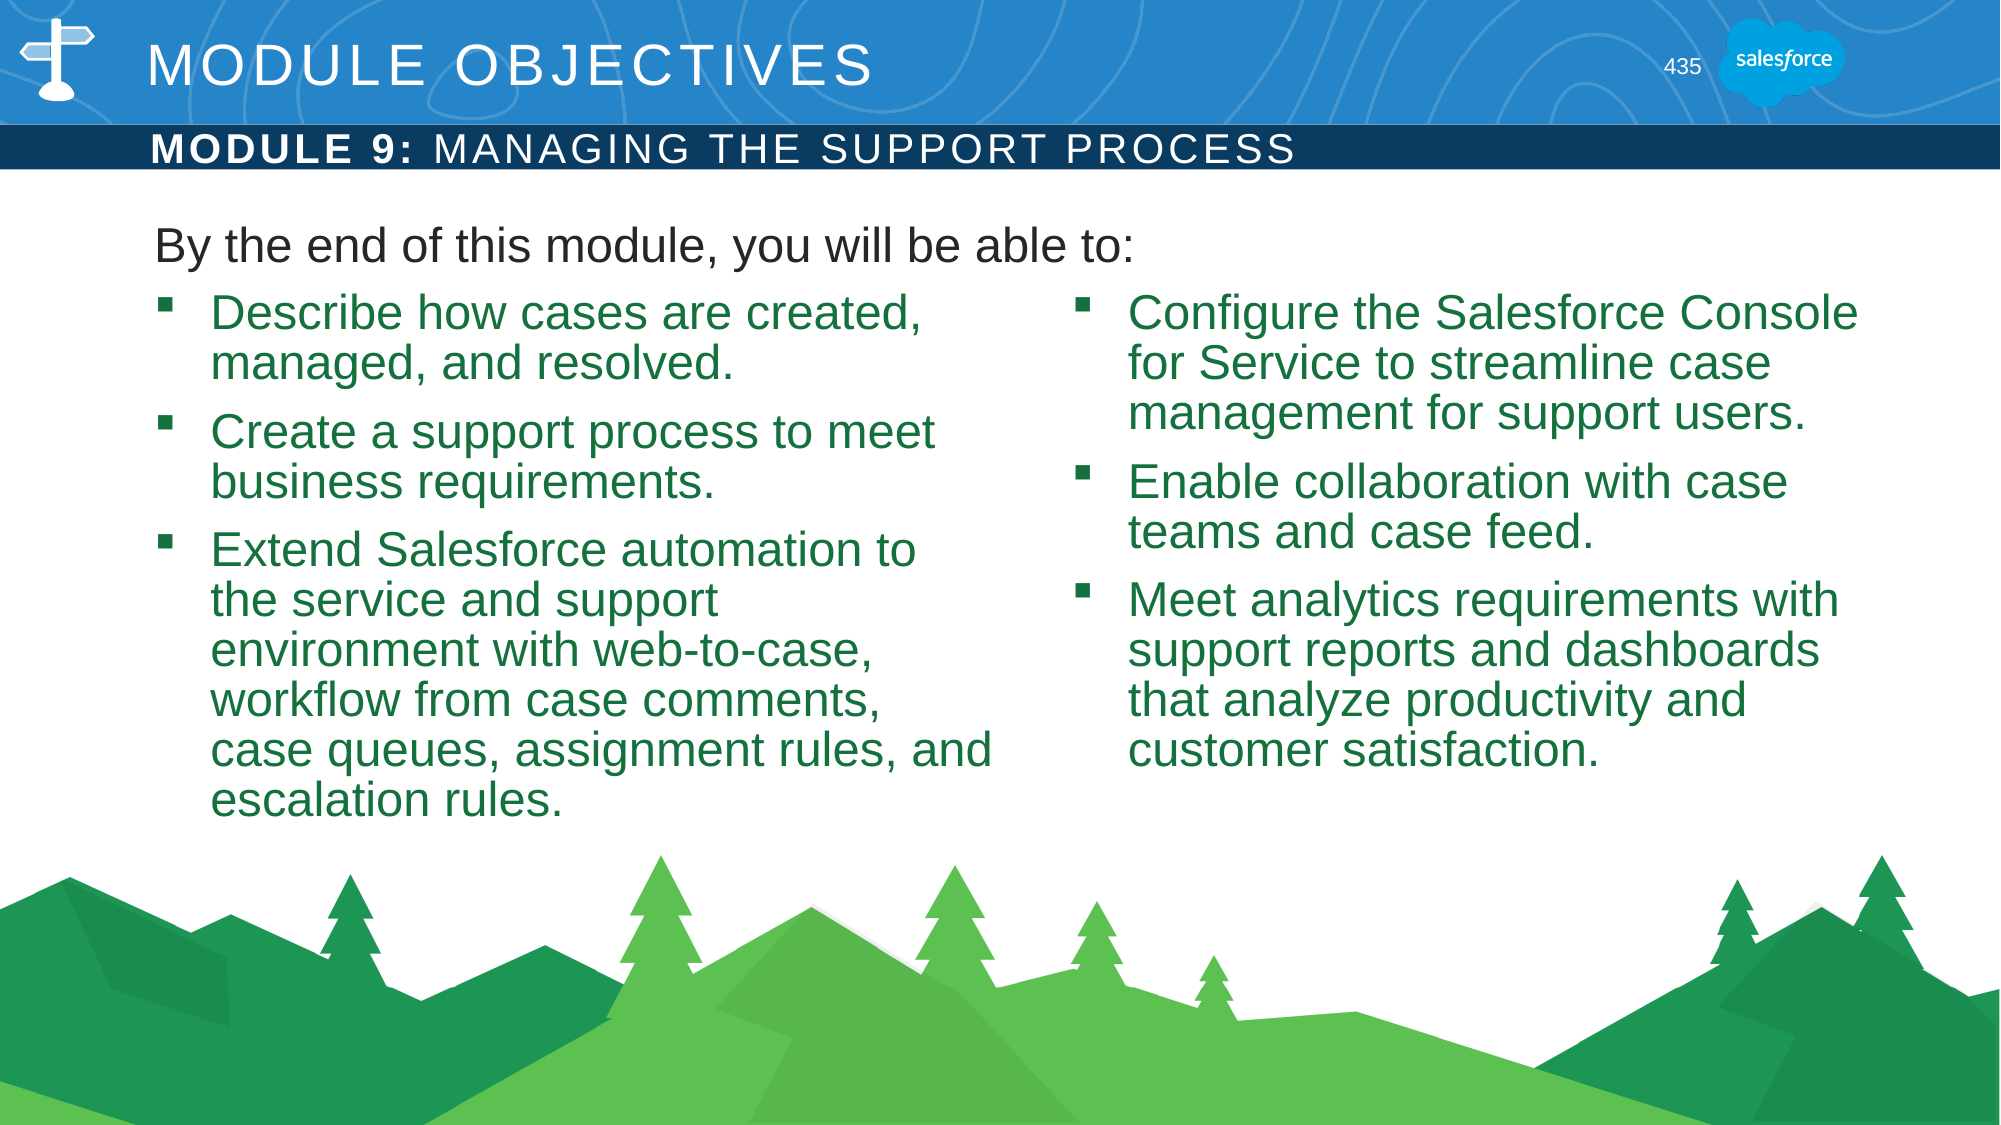

# Module Objectives
435
Module 9: Managing the Support Process
By the end of this module, you will be able to:
Describe how cases are created, managed, and resolved.
Create a support process to meet business requirements.
Extend Salesforce automation to the service and support environment with web-to-case, workflow from case comments, case queues, assignment rules, and escalation rules.
Configure the Salesforce Console for Service to streamline case management for support users.
Enable collaboration with case teams and case feed.
Meet analytics requirements with support reports and dashboards that analyze productivity and customer satisfaction.